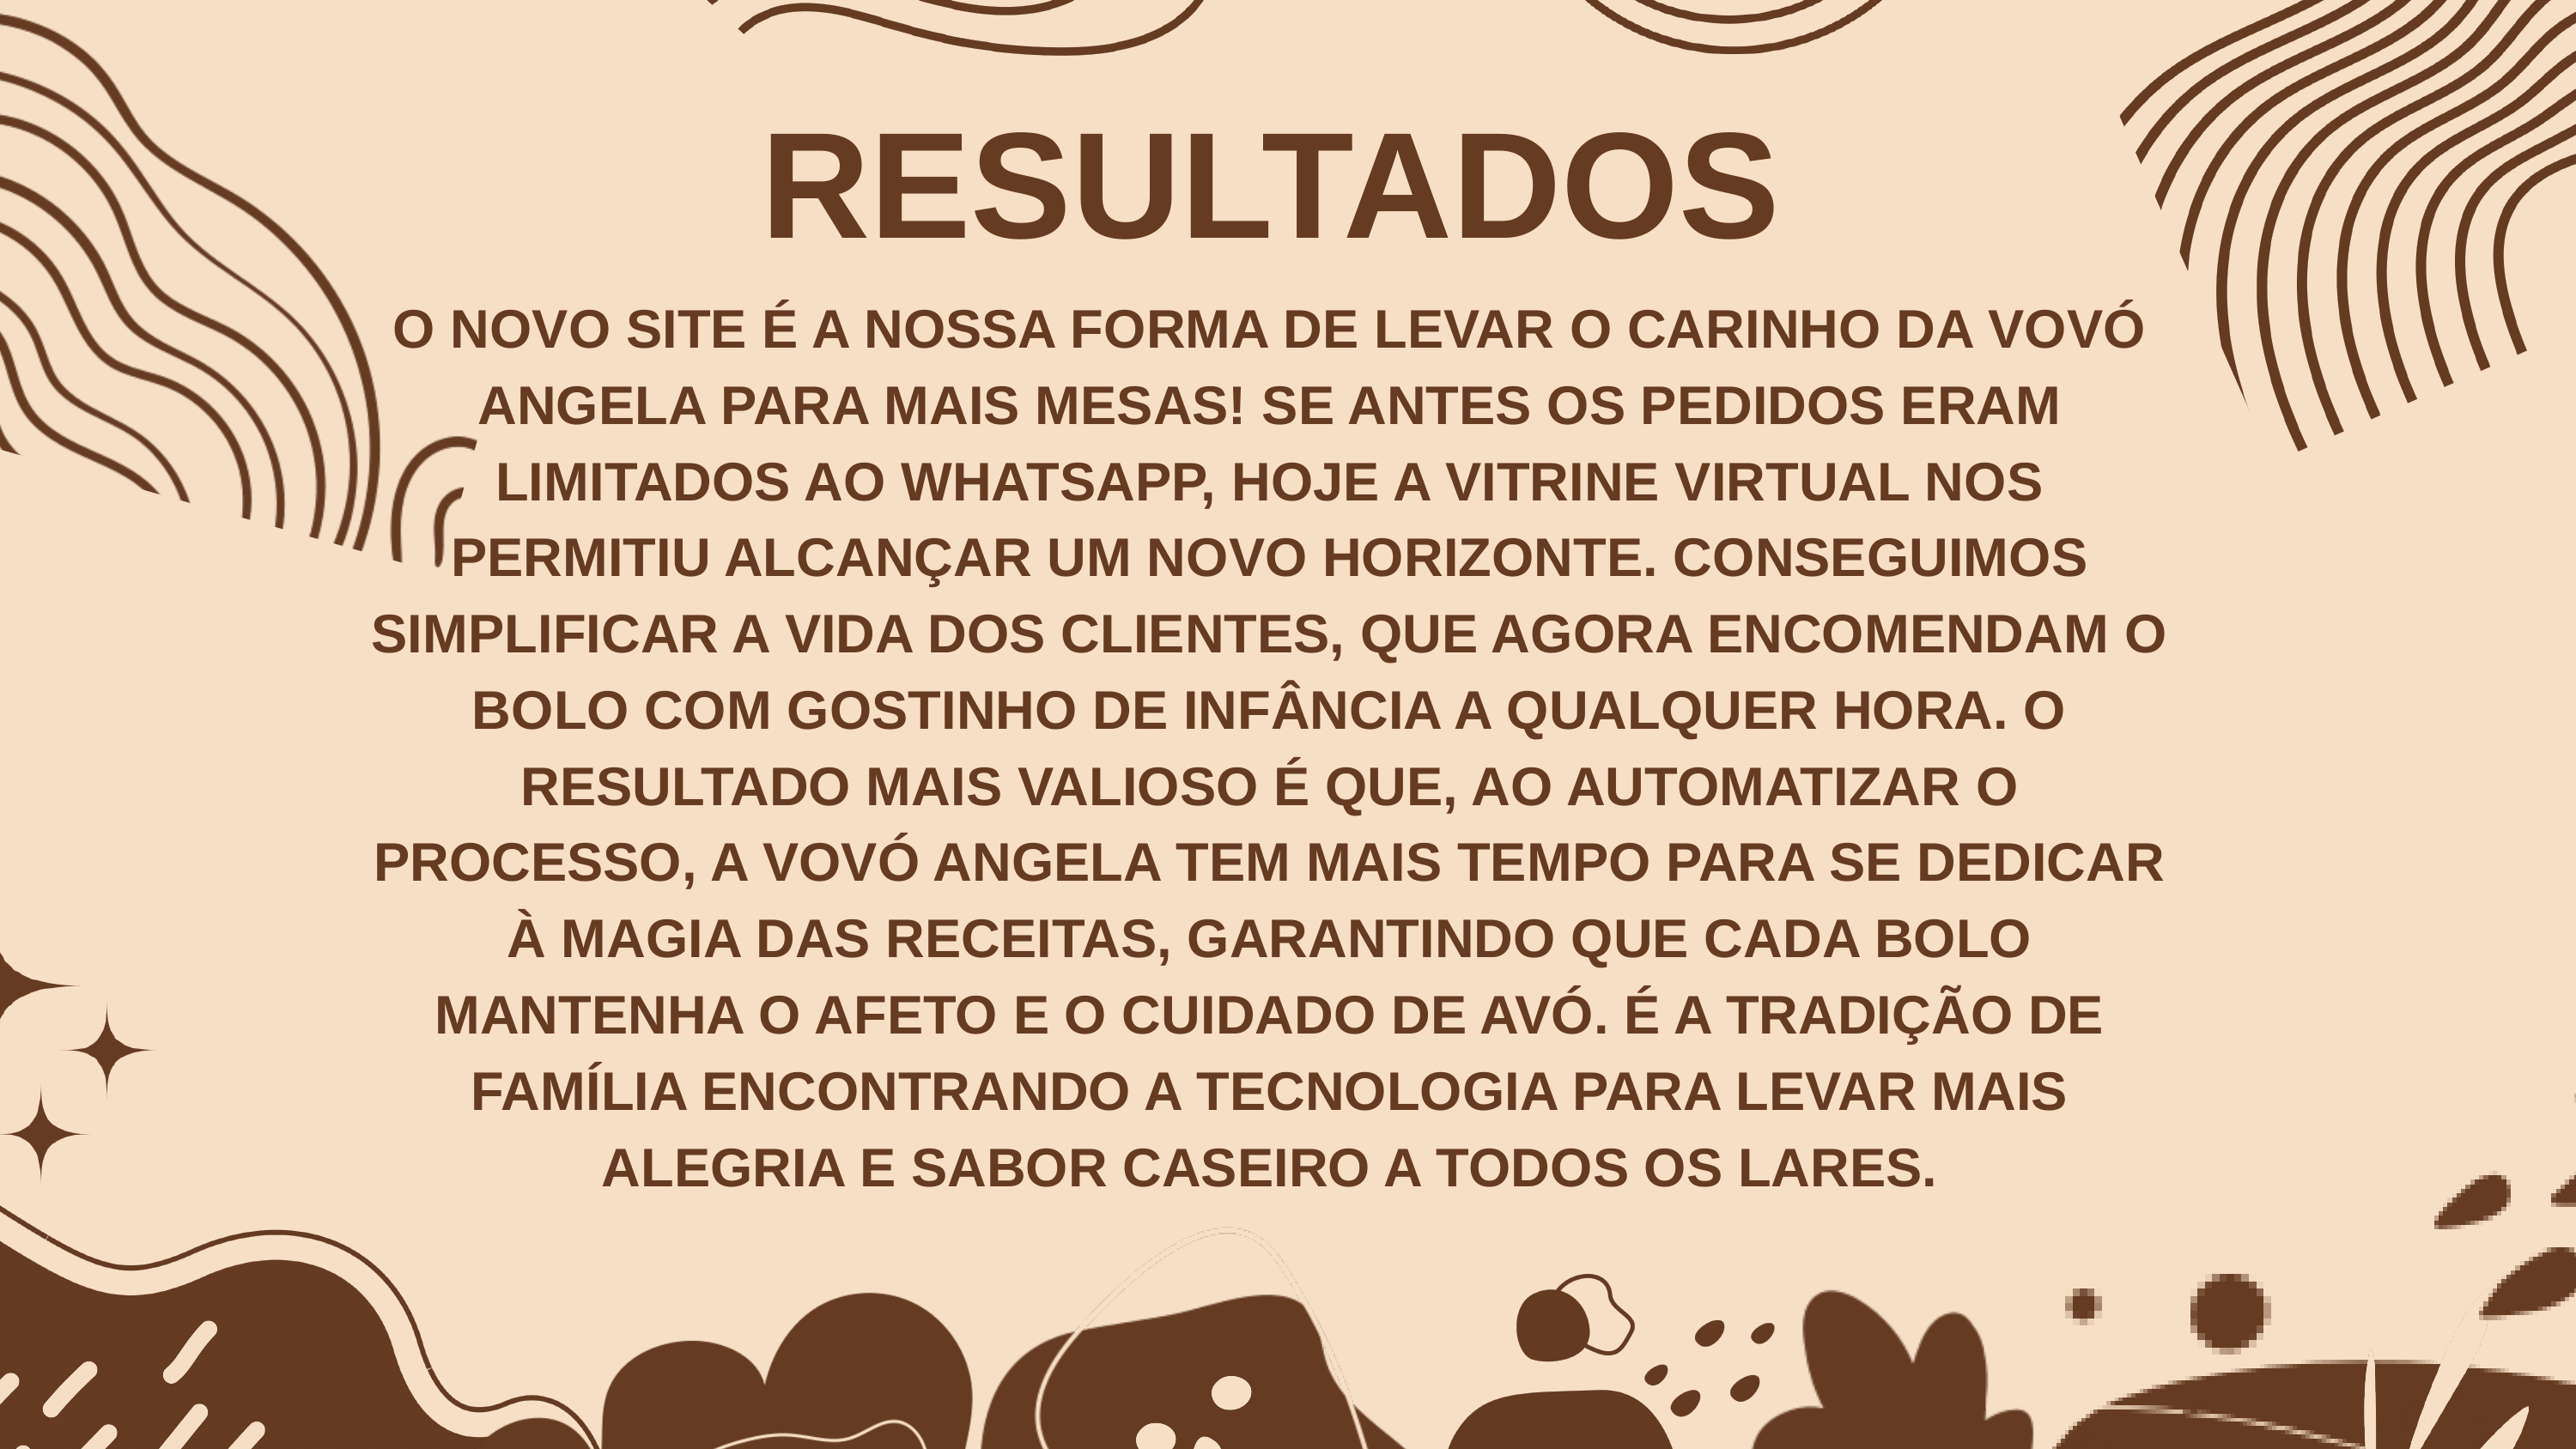

RESULTADOS
O NOVO SITE É A NOSSA FORMA DE LEVAR O CARINHO DA VOVÓ ANGELA PARA MAIS MESAS! SE ANTES OS PEDIDOS ERAM LIMITADOS AO WHATSAPP, HOJE A VITRINE VIRTUAL NOS PERMITIU ALCANÇAR UM NOVO HORIZONTE. CONSEGUIMOS SIMPLIFICAR A VIDA DOS CLIENTES, QUE AGORA ENCOMENDAM O BOLO COM GOSTINHO DE INFÂNCIA A QUALQUER HORA. O RESULTADO MAIS VALIOSO É QUE, AO AUTOMATIZAR O PROCESSO, A VOVÓ ANGELA TEM MAIS TEMPO PARA SE DEDICAR À MAGIA DAS RECEITAS, GARANTINDO QUE CADA BOLO MANTENHA O AFETO E O CUIDADO DE AVÓ. É A TRADIÇÃO DE FAMÍLIA ENCONTRANDO A TECNOLOGIA PARA LEVAR MAIS ALEGRIA E SABOR CASEIRO A TODOS OS LARES.